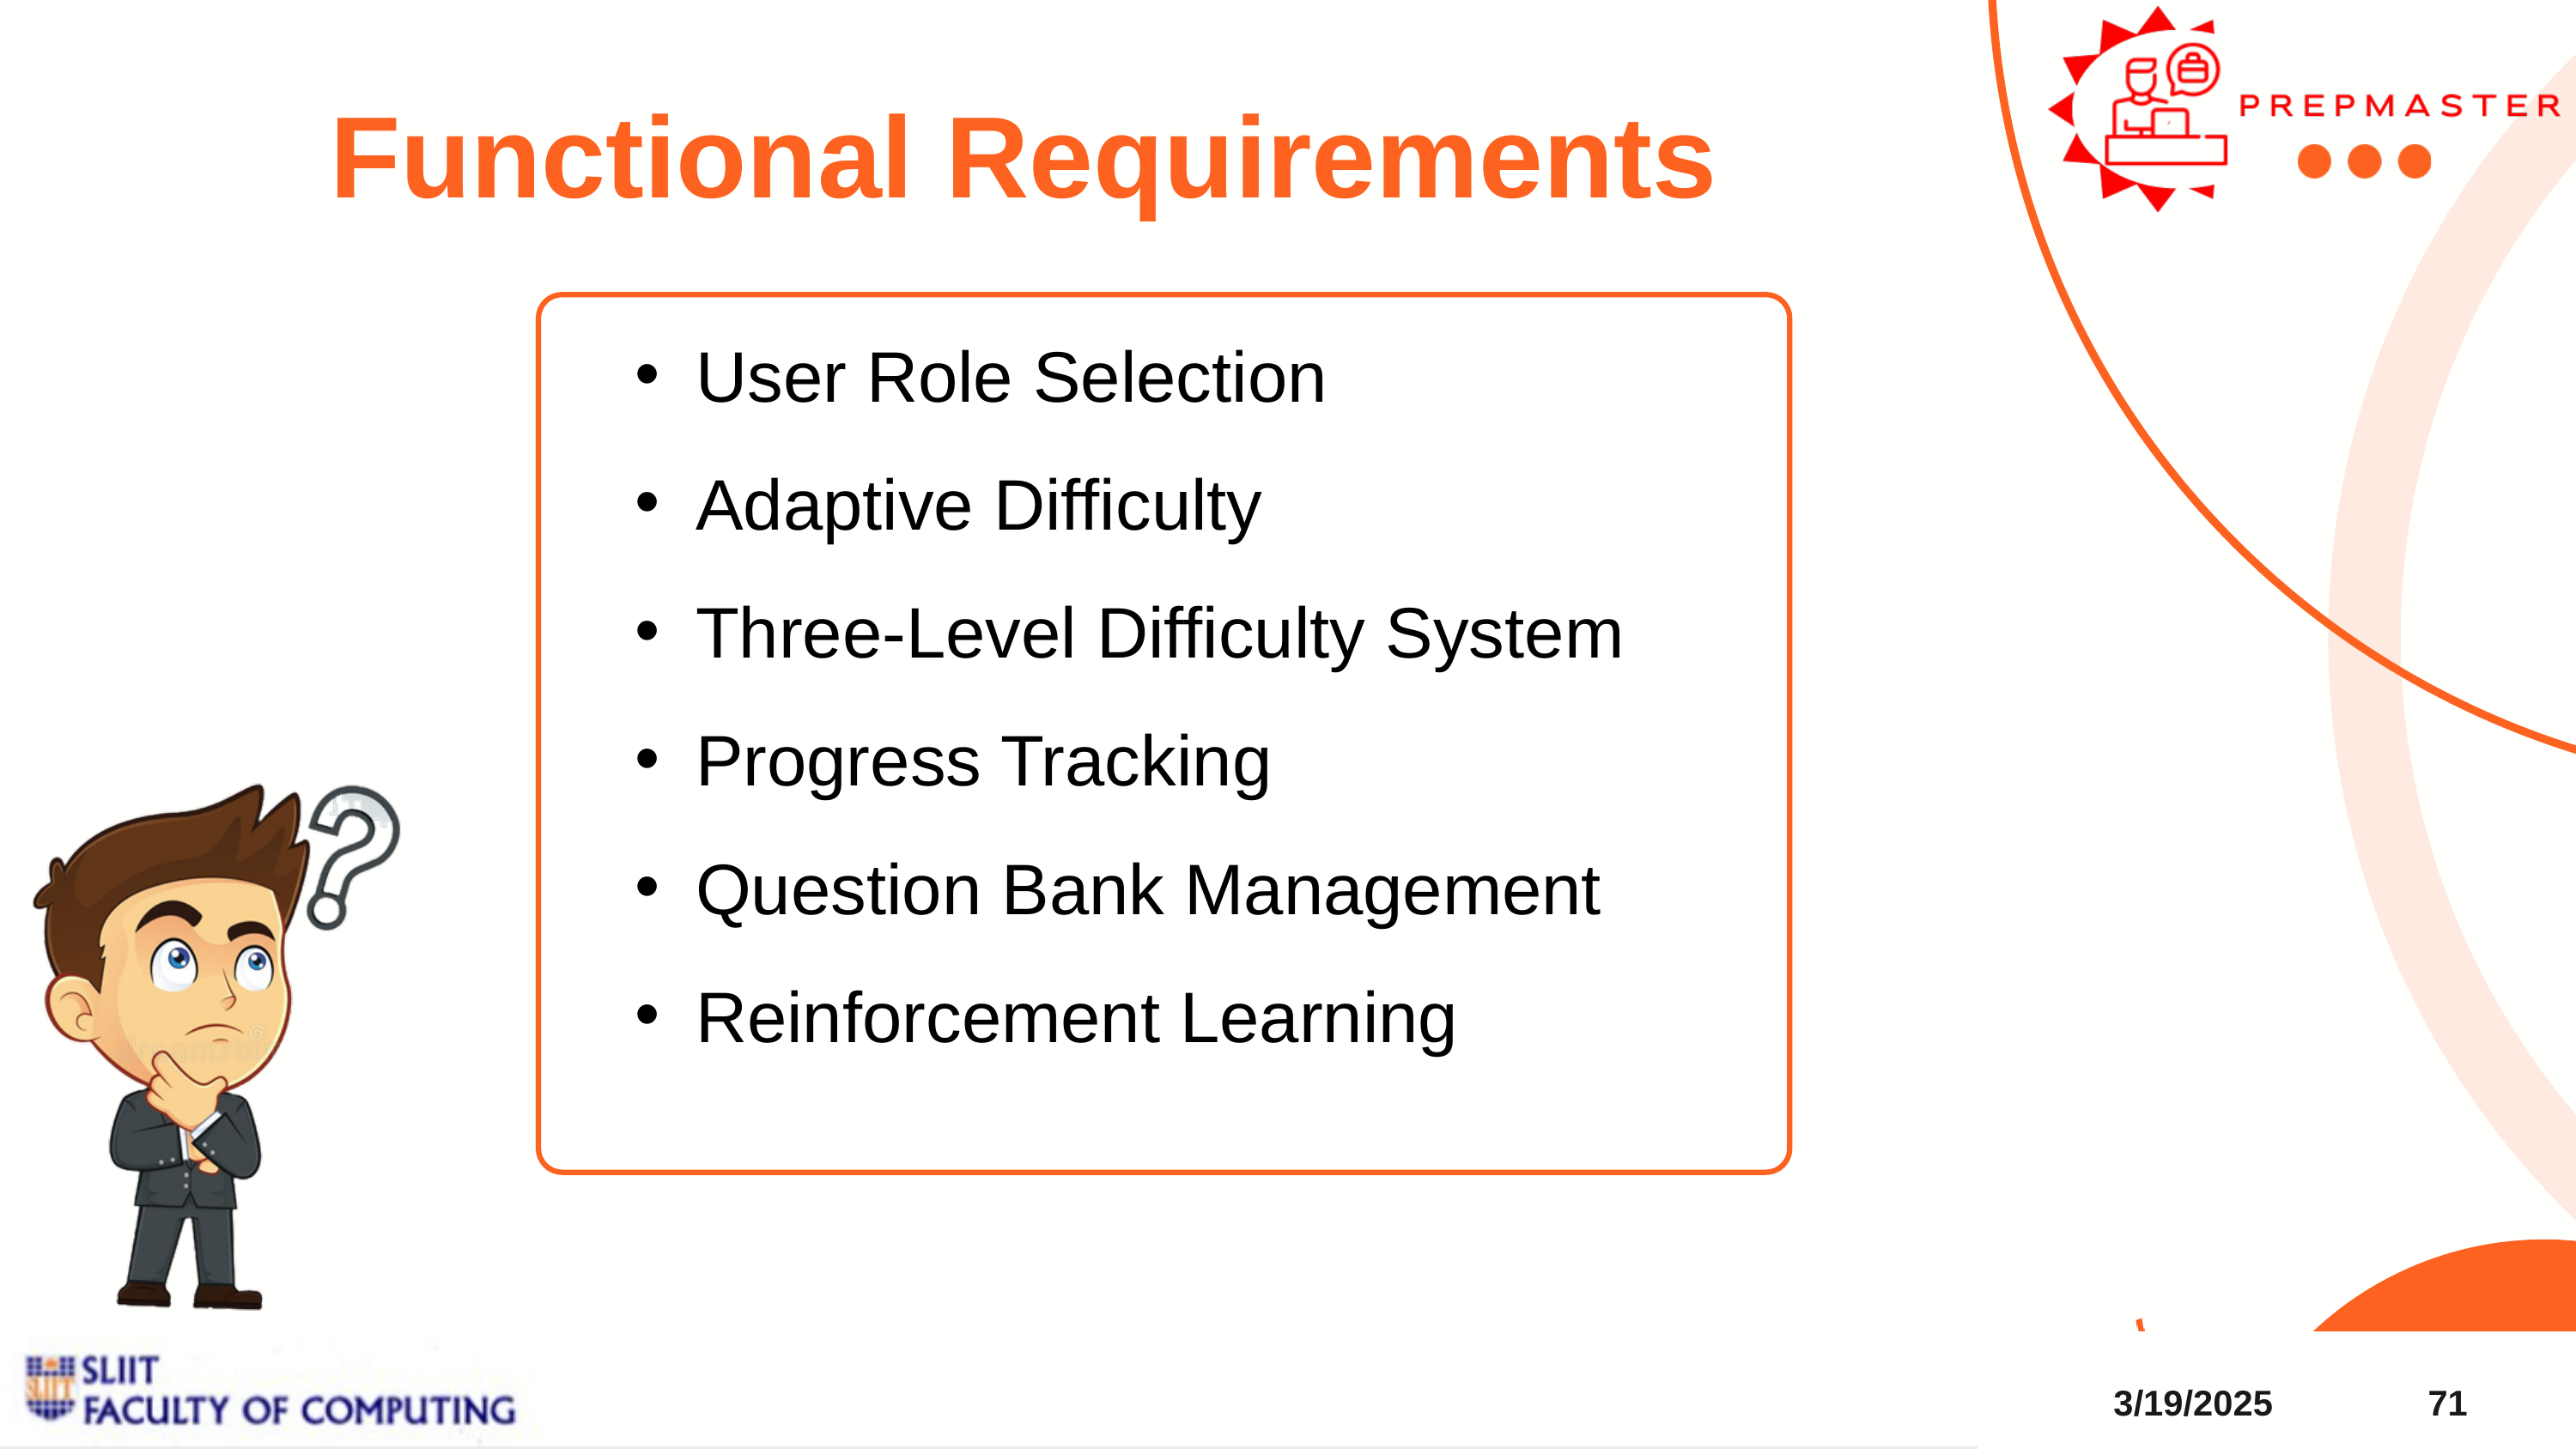

Functional Requirements

User Role Selection
Adaptive Difficulty
Three-Level Difficulty System
Progress Tracking
Question Bank Management
Reinforcement Learning

3/19/2025
71